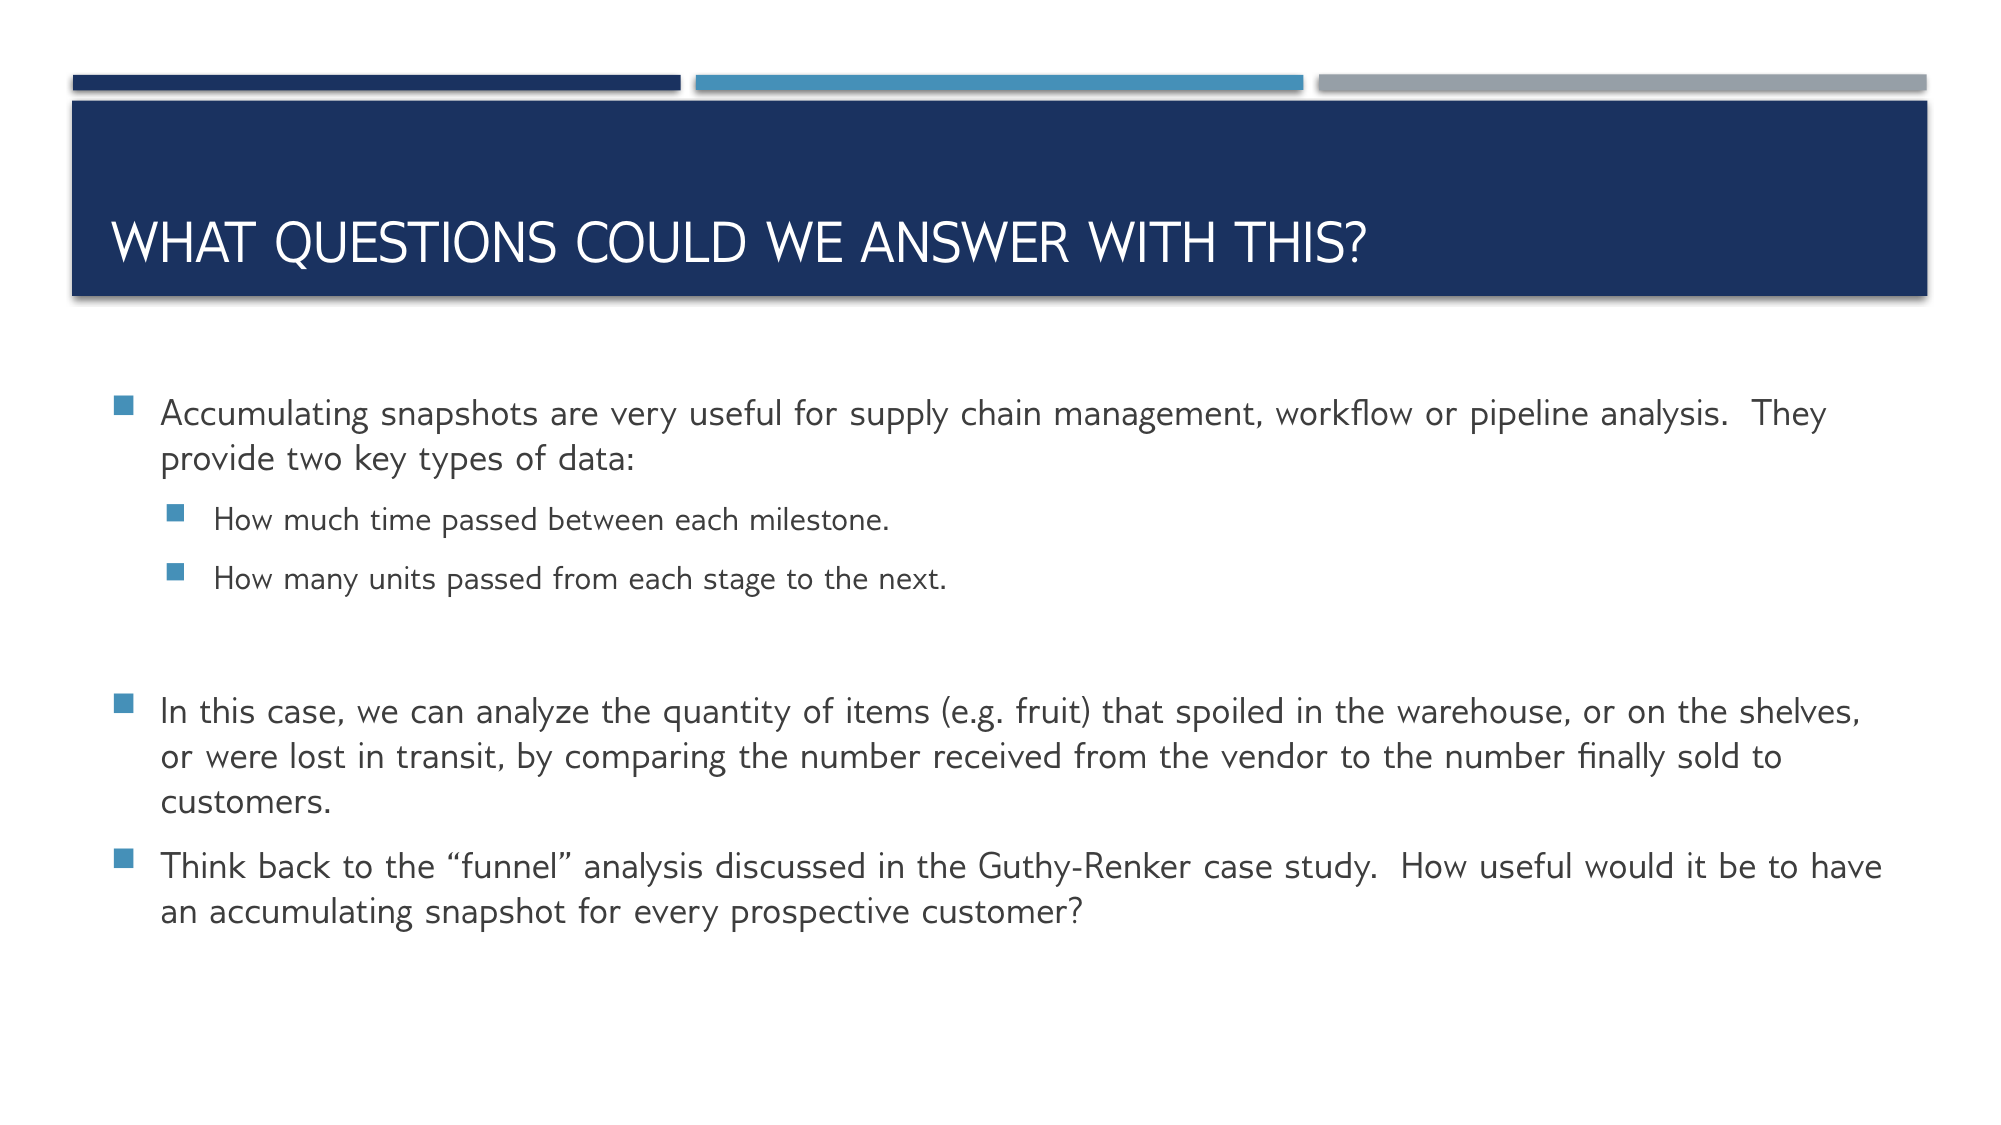

# What questions could we answer with this?
Accumulating snapshots are very useful for supply chain management, workflow or pipeline analysis.  They provide two key types of data:
How much time passed between each milestone.
How many units passed from each stage to the next.

In this case, we can analyze the quantity of items (e.g. fruit) that spoiled in the warehouse, or on the shelves, or were lost in transit, by comparing the number received from the vendor to the number finally sold to customers.
Think back to the “funnel” analysis discussed in the Guthy-Renker case study.  How useful would it be to have an accumulating snapshot for every prospective customer?